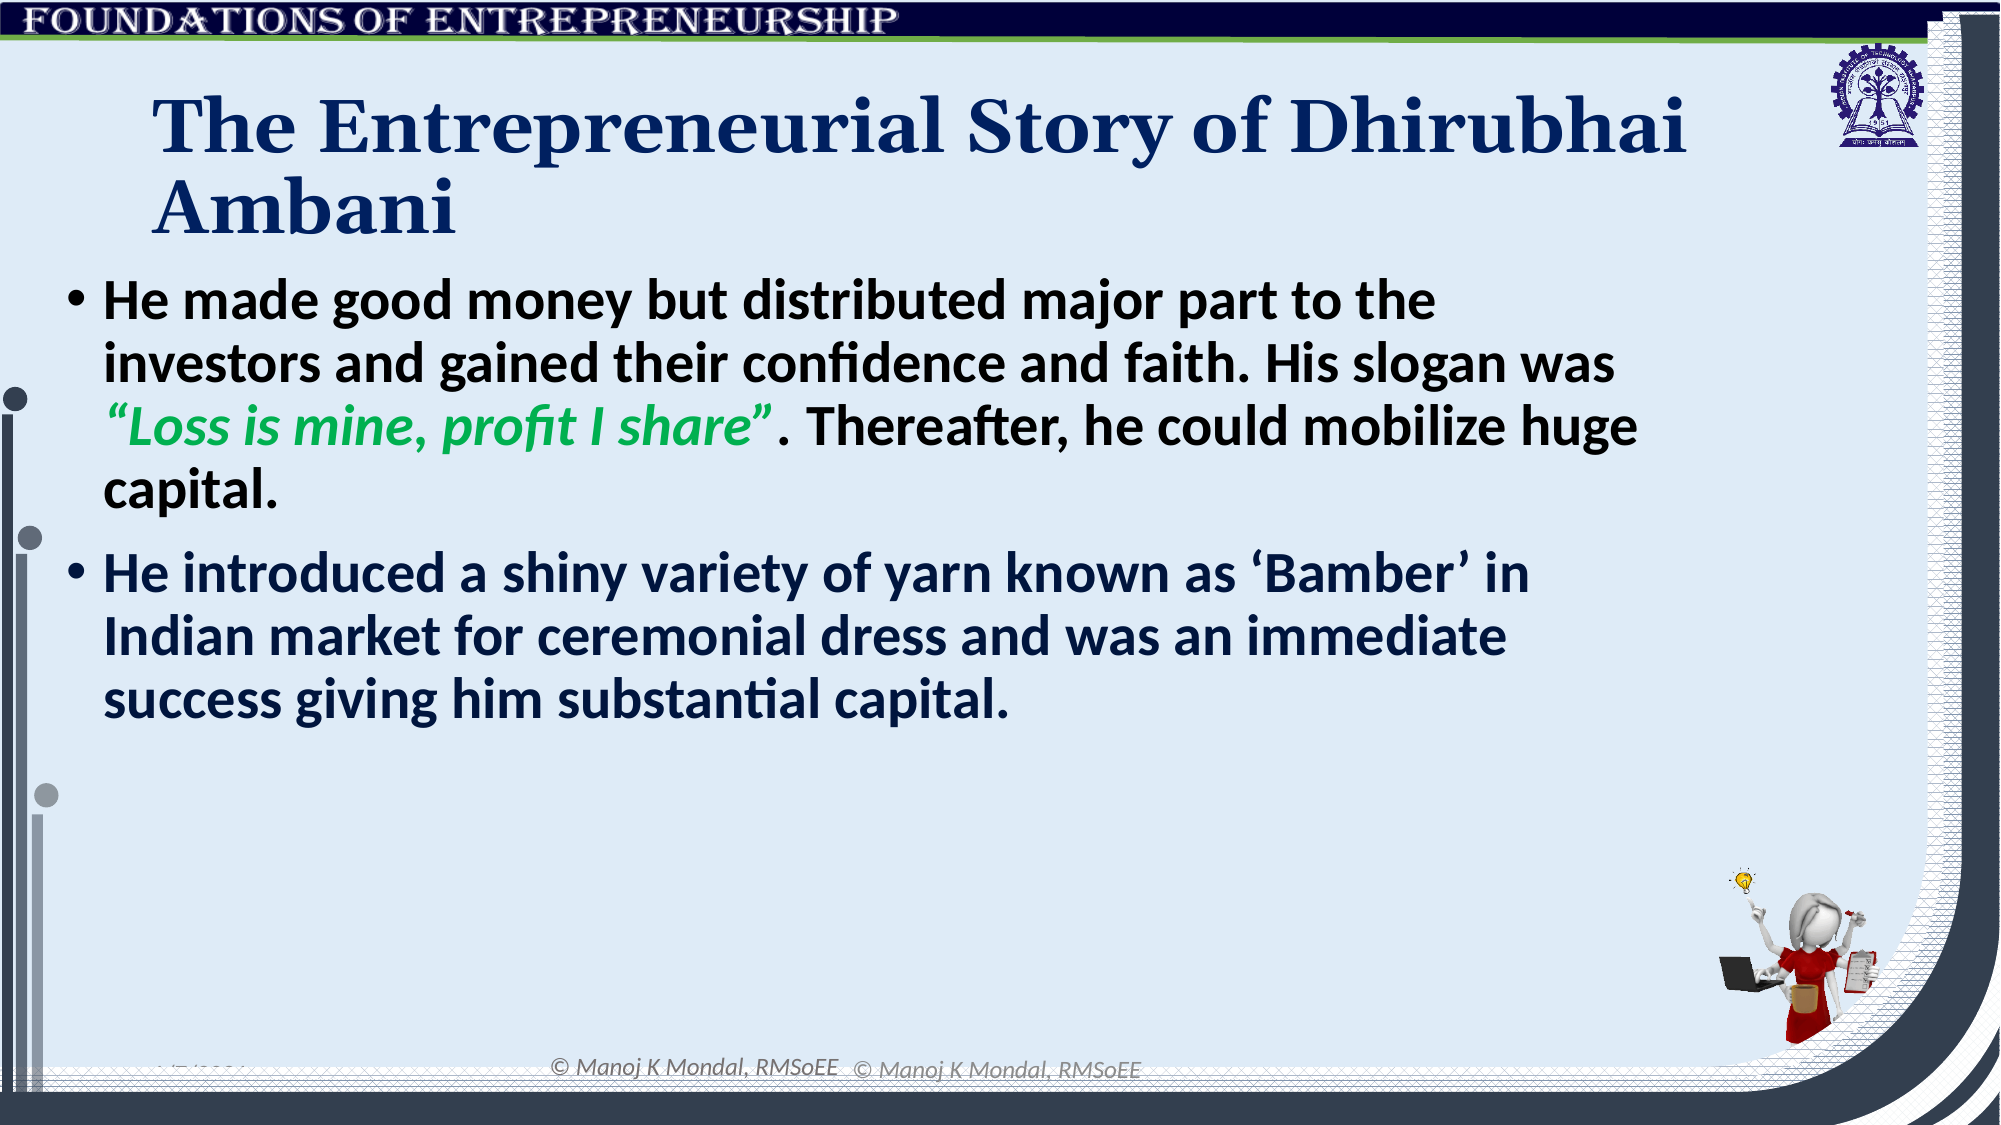

# The Entrepreneurial Story of Dhirubhai Ambani
He made good money but distributed major part to the investors and gained their confidence and faith. His slogan was “Loss is mine, profit I share”. Thereafter, he could mobilize huge capital.
He introduced a shiny variety of yarn known as ‘Bamber’ in Indian market for ceremonial dress and was an immediate success giving him substantial capital.